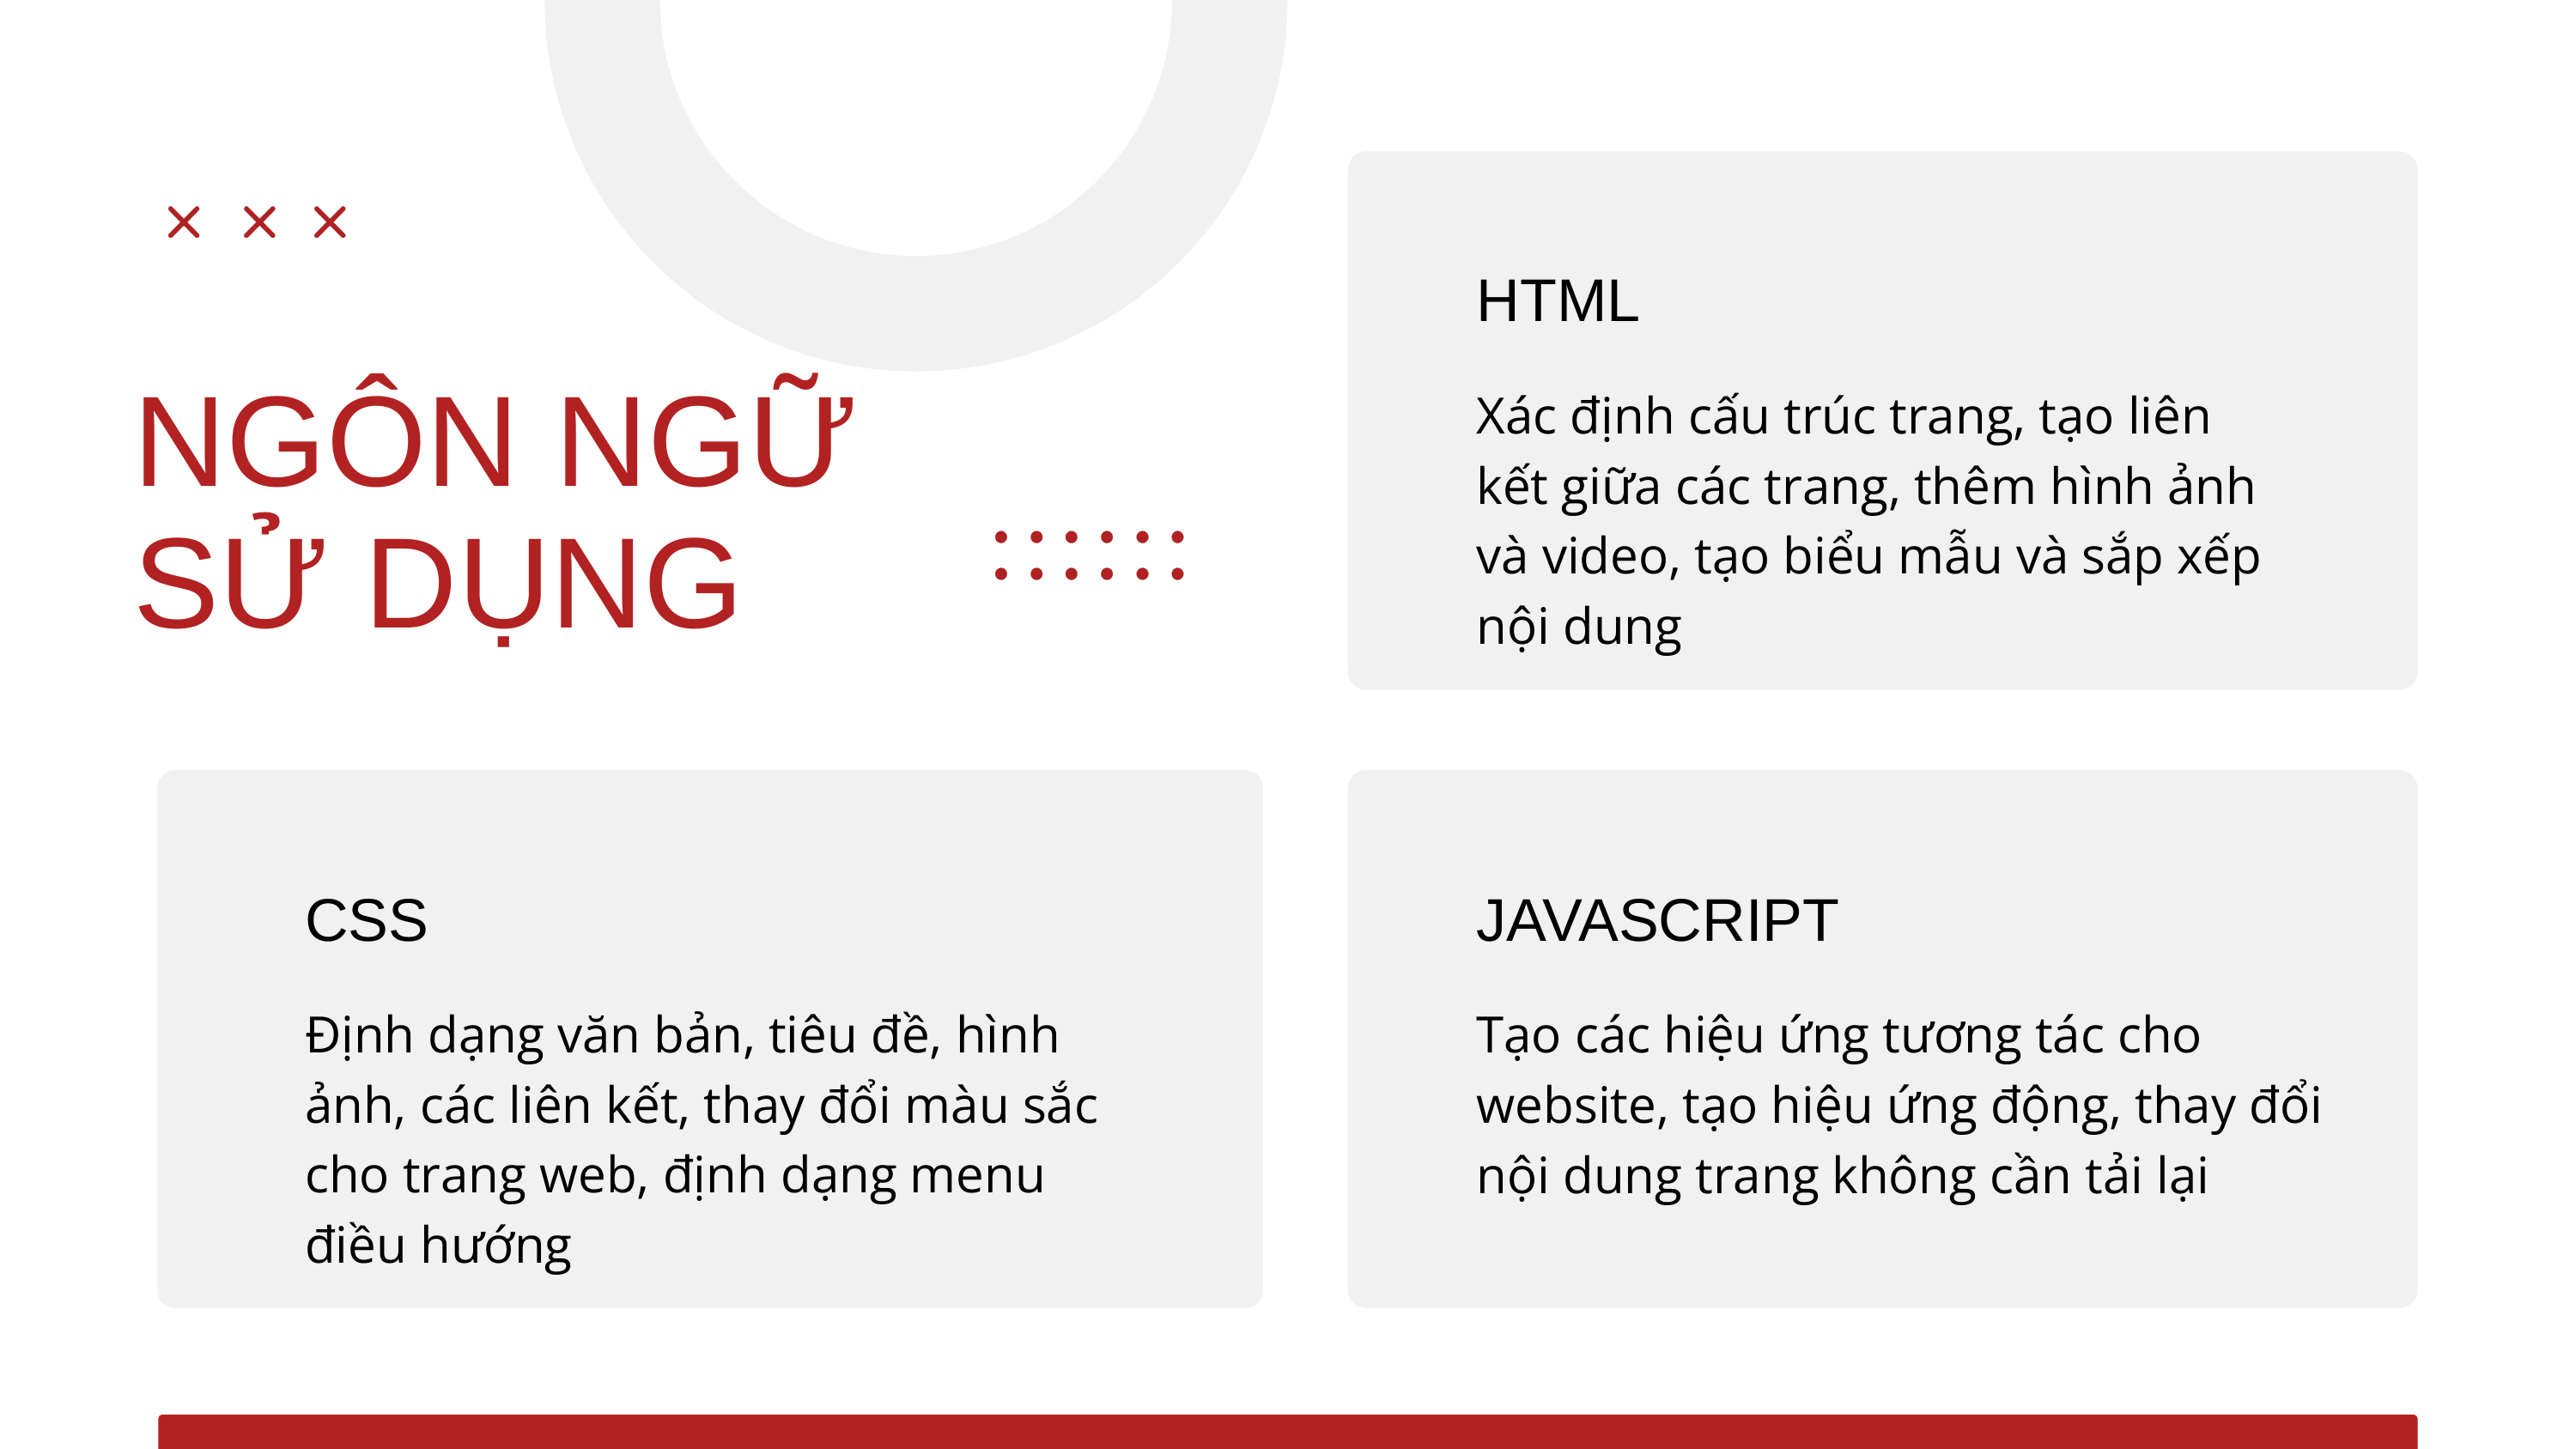

HTML
NGÔN NGỮ SỬ DỤNG
Xác định cấu trúc trang, tạo liên kết giữa các trang, thêm hình ảnh và video, tạo biểu mẫu và sắp xếp nội dung

CSS
JAVASCRIPT
Định dạng văn bản, tiêu đề, hình ảnh, các liên kết, thay đổi màu sắc cho trang web, định dạng menu điều hướng
Tạo các hiệu ứng tương tác cho website, tạo hiệu ứng động, thay đổi nội dung trang không cần tải lại